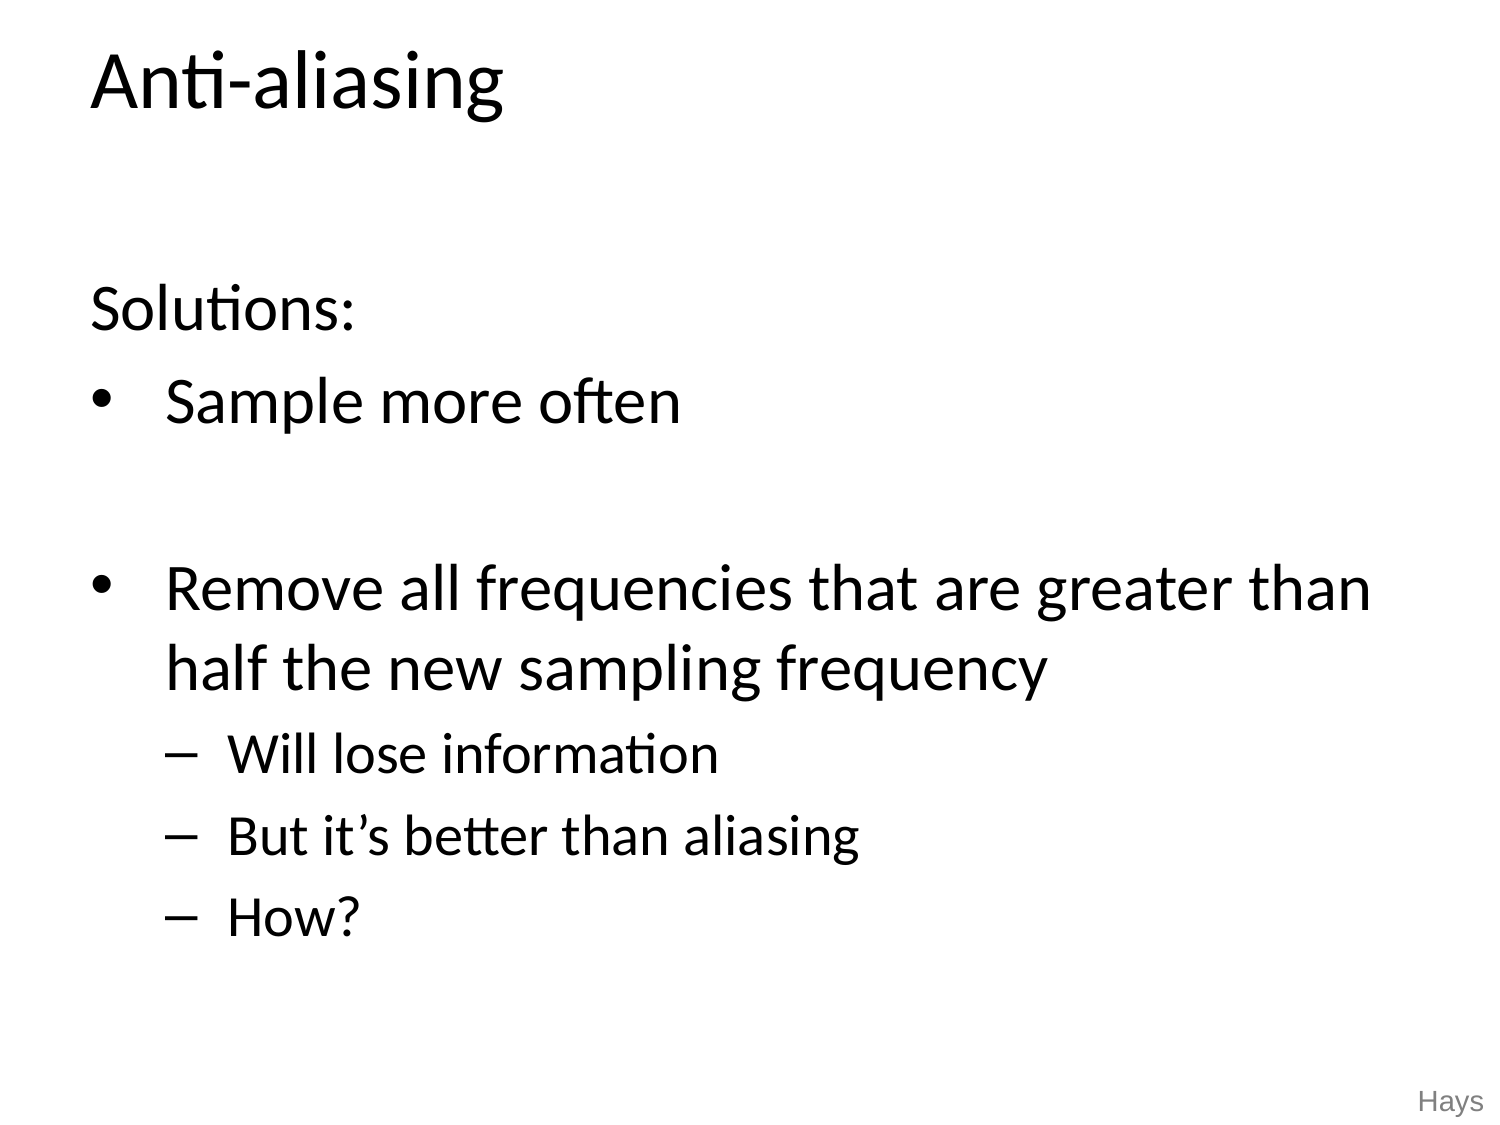

# Anti-aliasing

Solutions:
Sample more often

Remove all frequencies that are greater than half the new sampling frequency
Will lose information
But it’s better than aliasing
How?
Hays